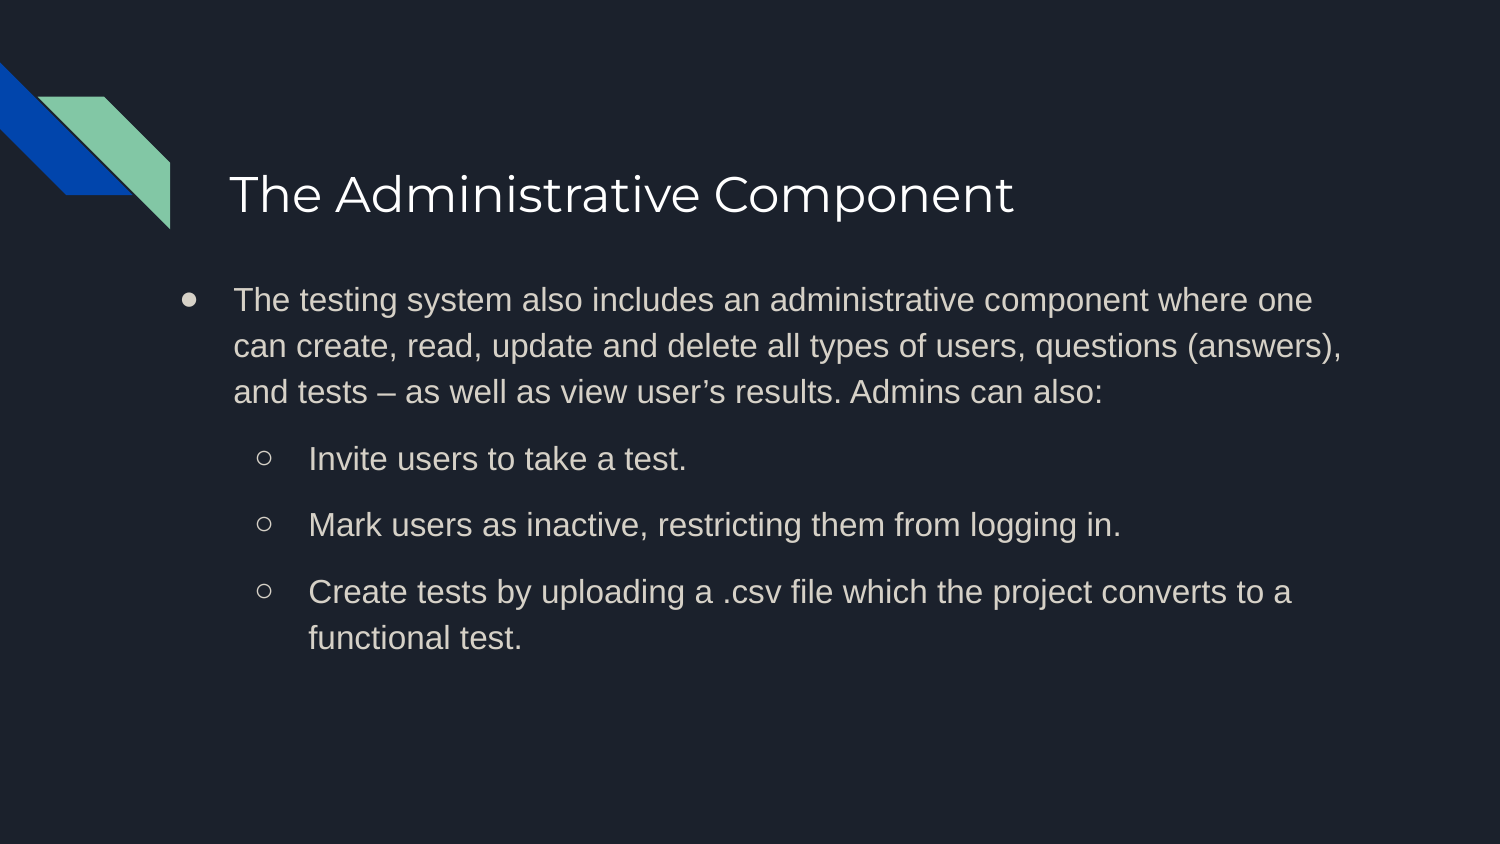

# The Administrative Component

The testing system also includes an administrative component where one can create, read, update and delete all types of users, questions (answers), and tests – as well as view user’s results. Admins can also:
Invite users to take a test.
Mark users as inactive, restricting them from logging in.
Create tests by uploading a .csv file which the project converts to a functional test.